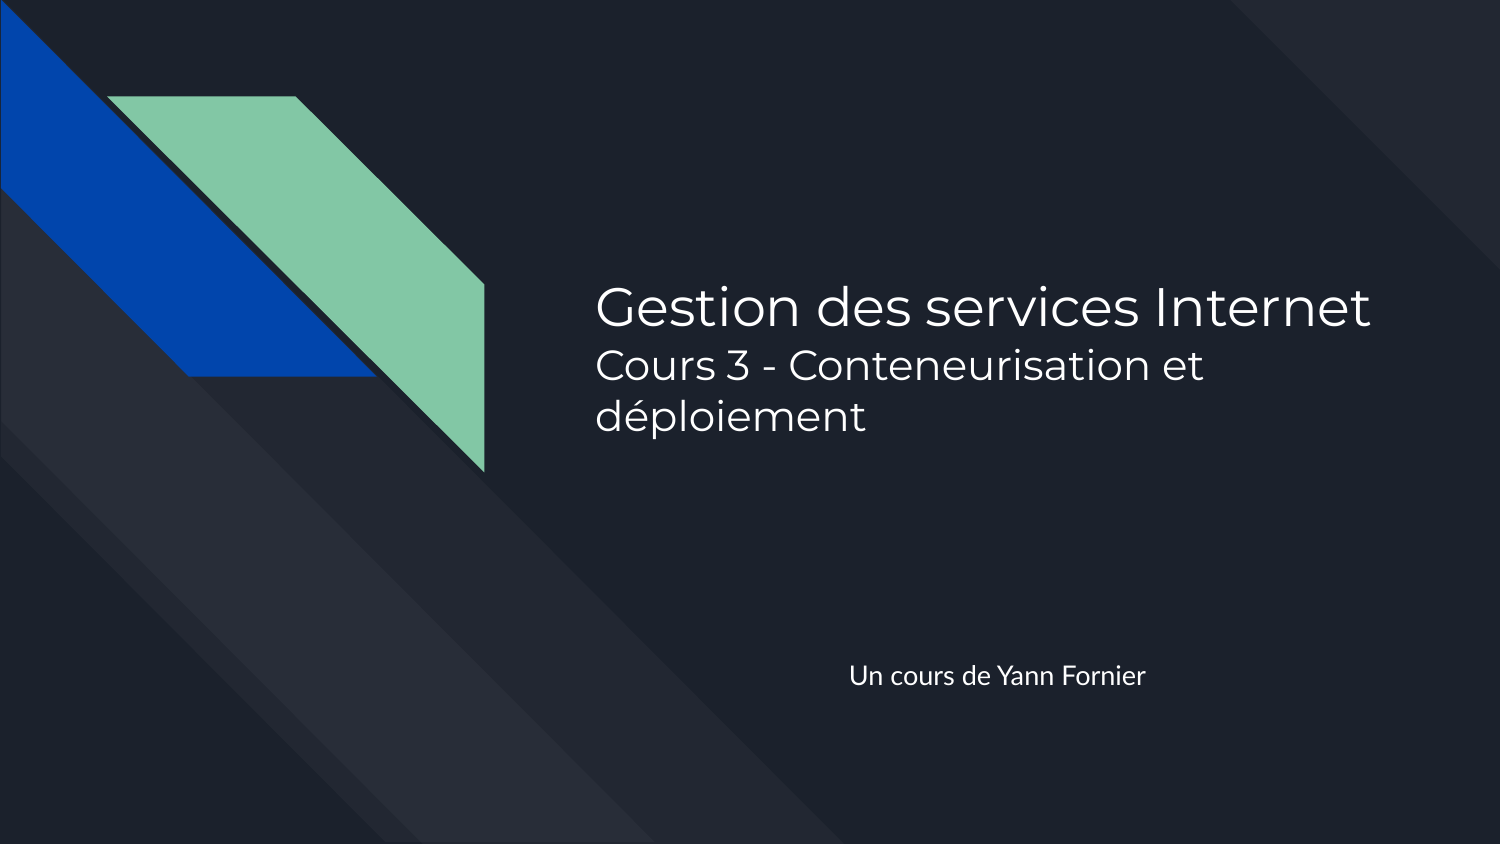

# Gestion des services Internet
Cours 3 - Conteneurisation et déploiement
Un cours de Yann Fornier